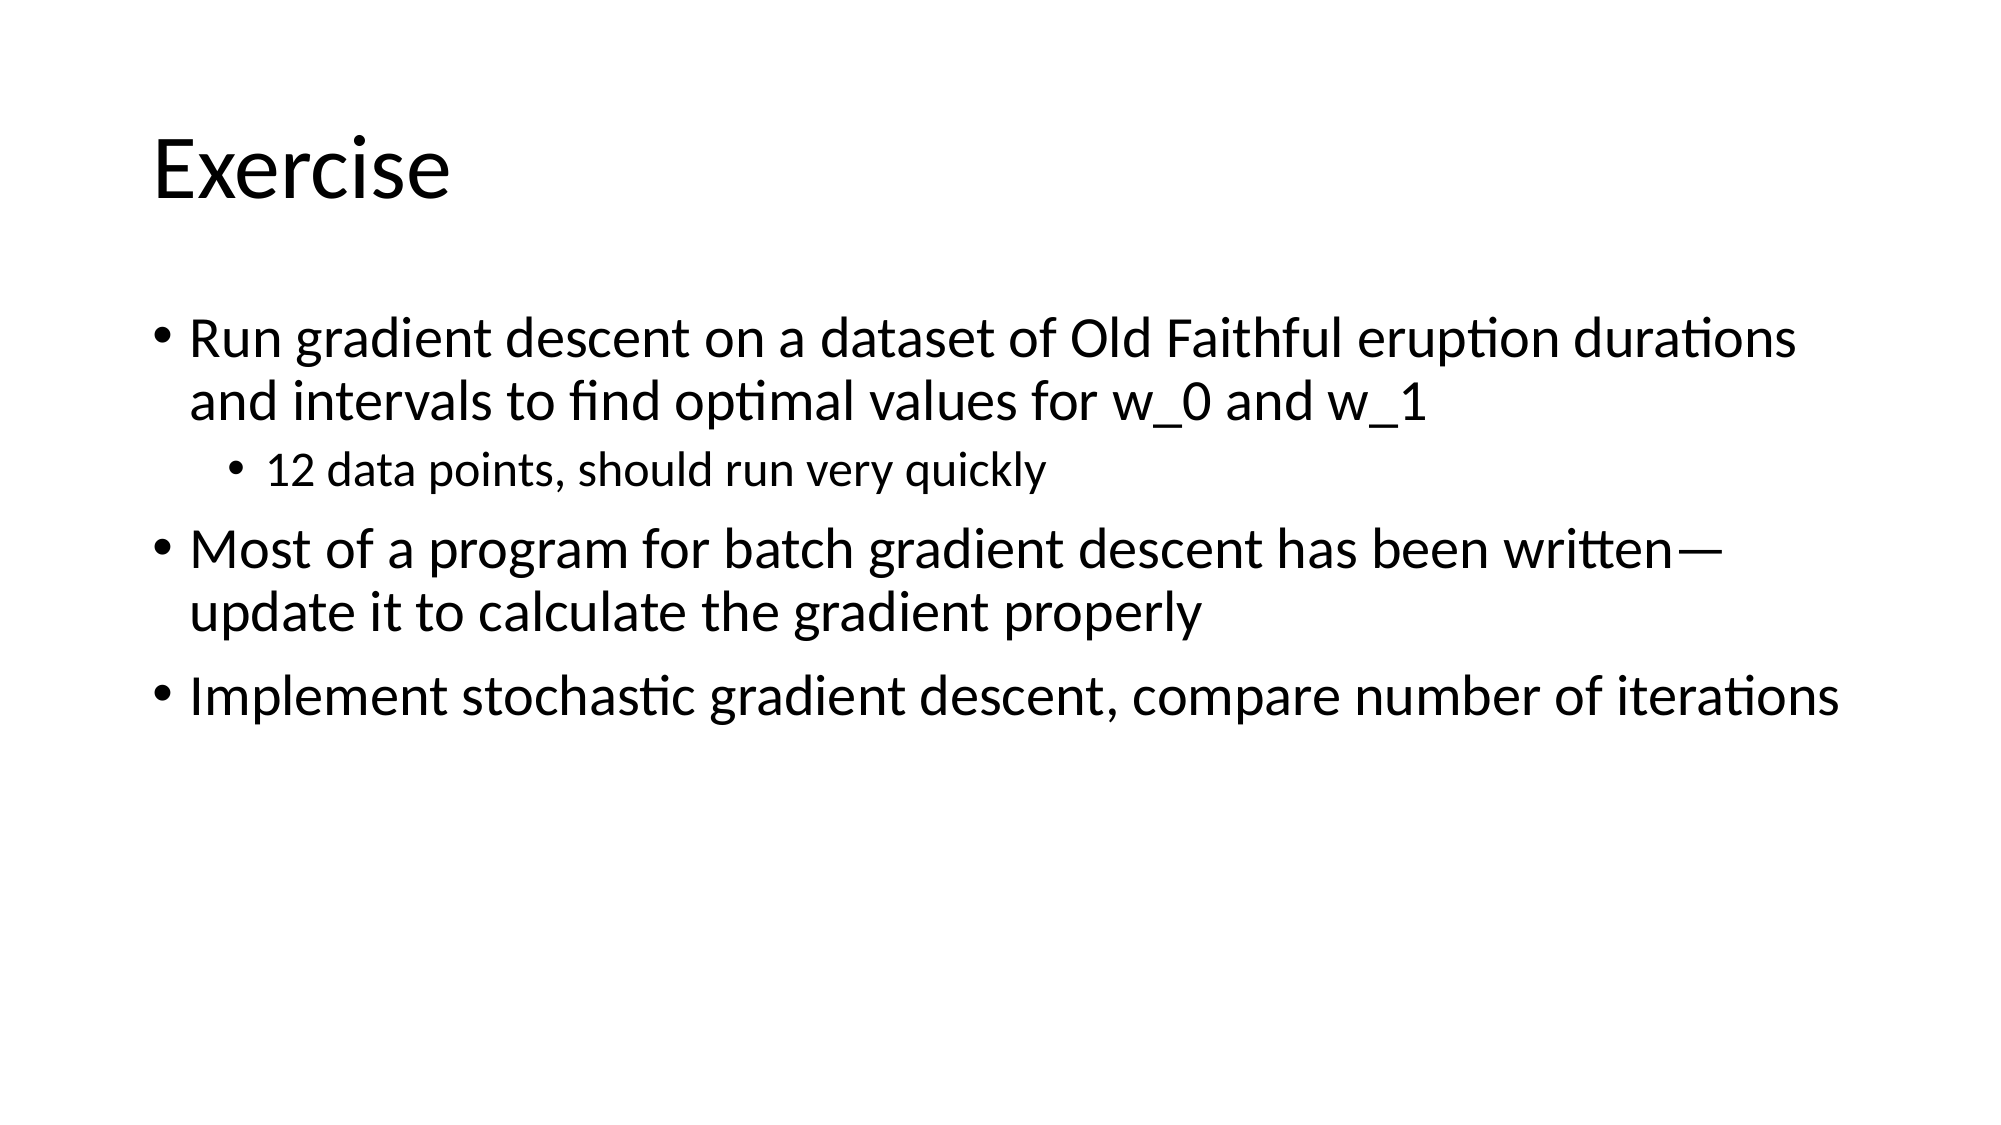

# Exercise
Run gradient descent on a dataset of Old Faithful eruption durations and intervals to find optimal values for w_0 and w_1
12 data points, should run very quickly
Most of a program for batch gradient descent has been written—update it to calculate the gradient properly
Implement stochastic gradient descent, compare number of iterations